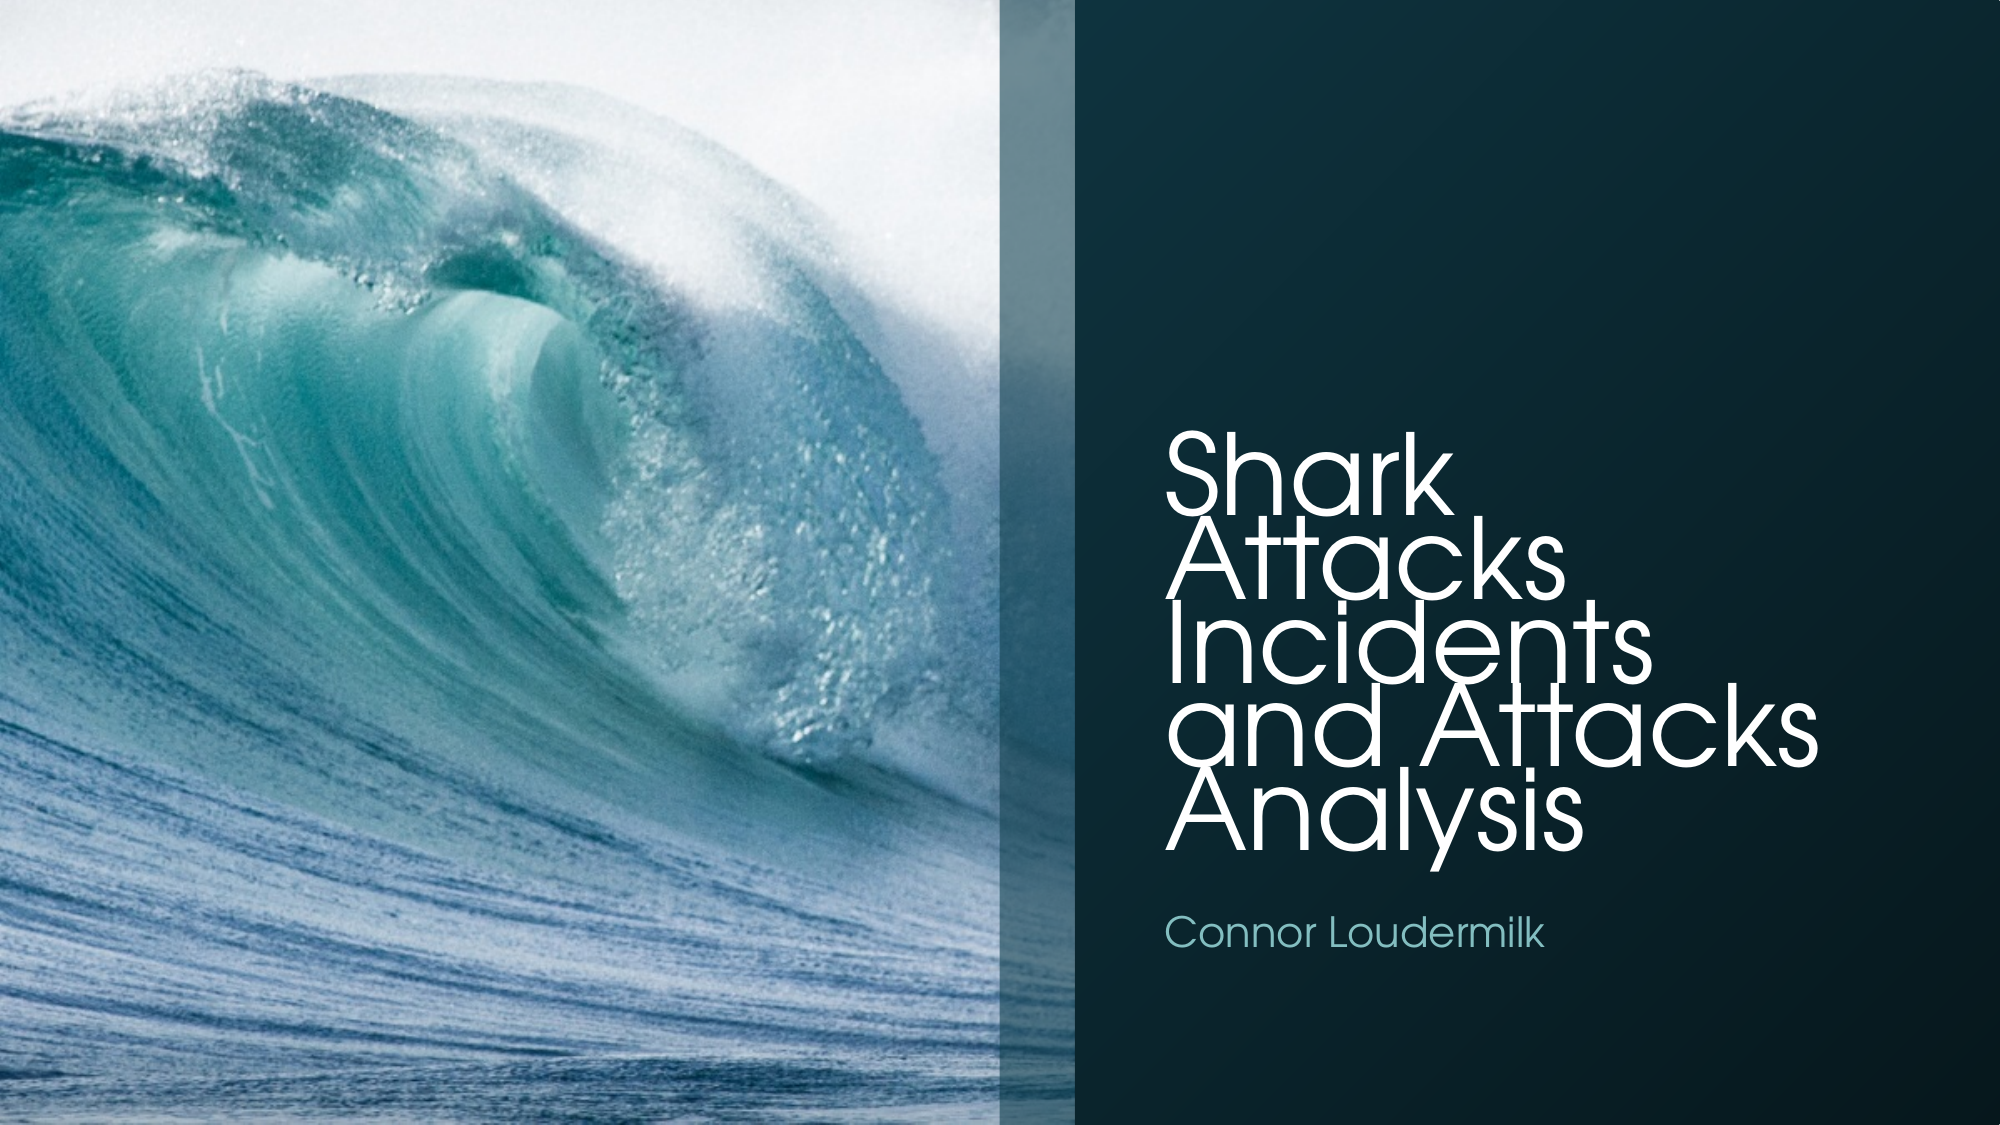

# Shark Attacks Incidents and Attacks Analysis
Connor Loudermilk